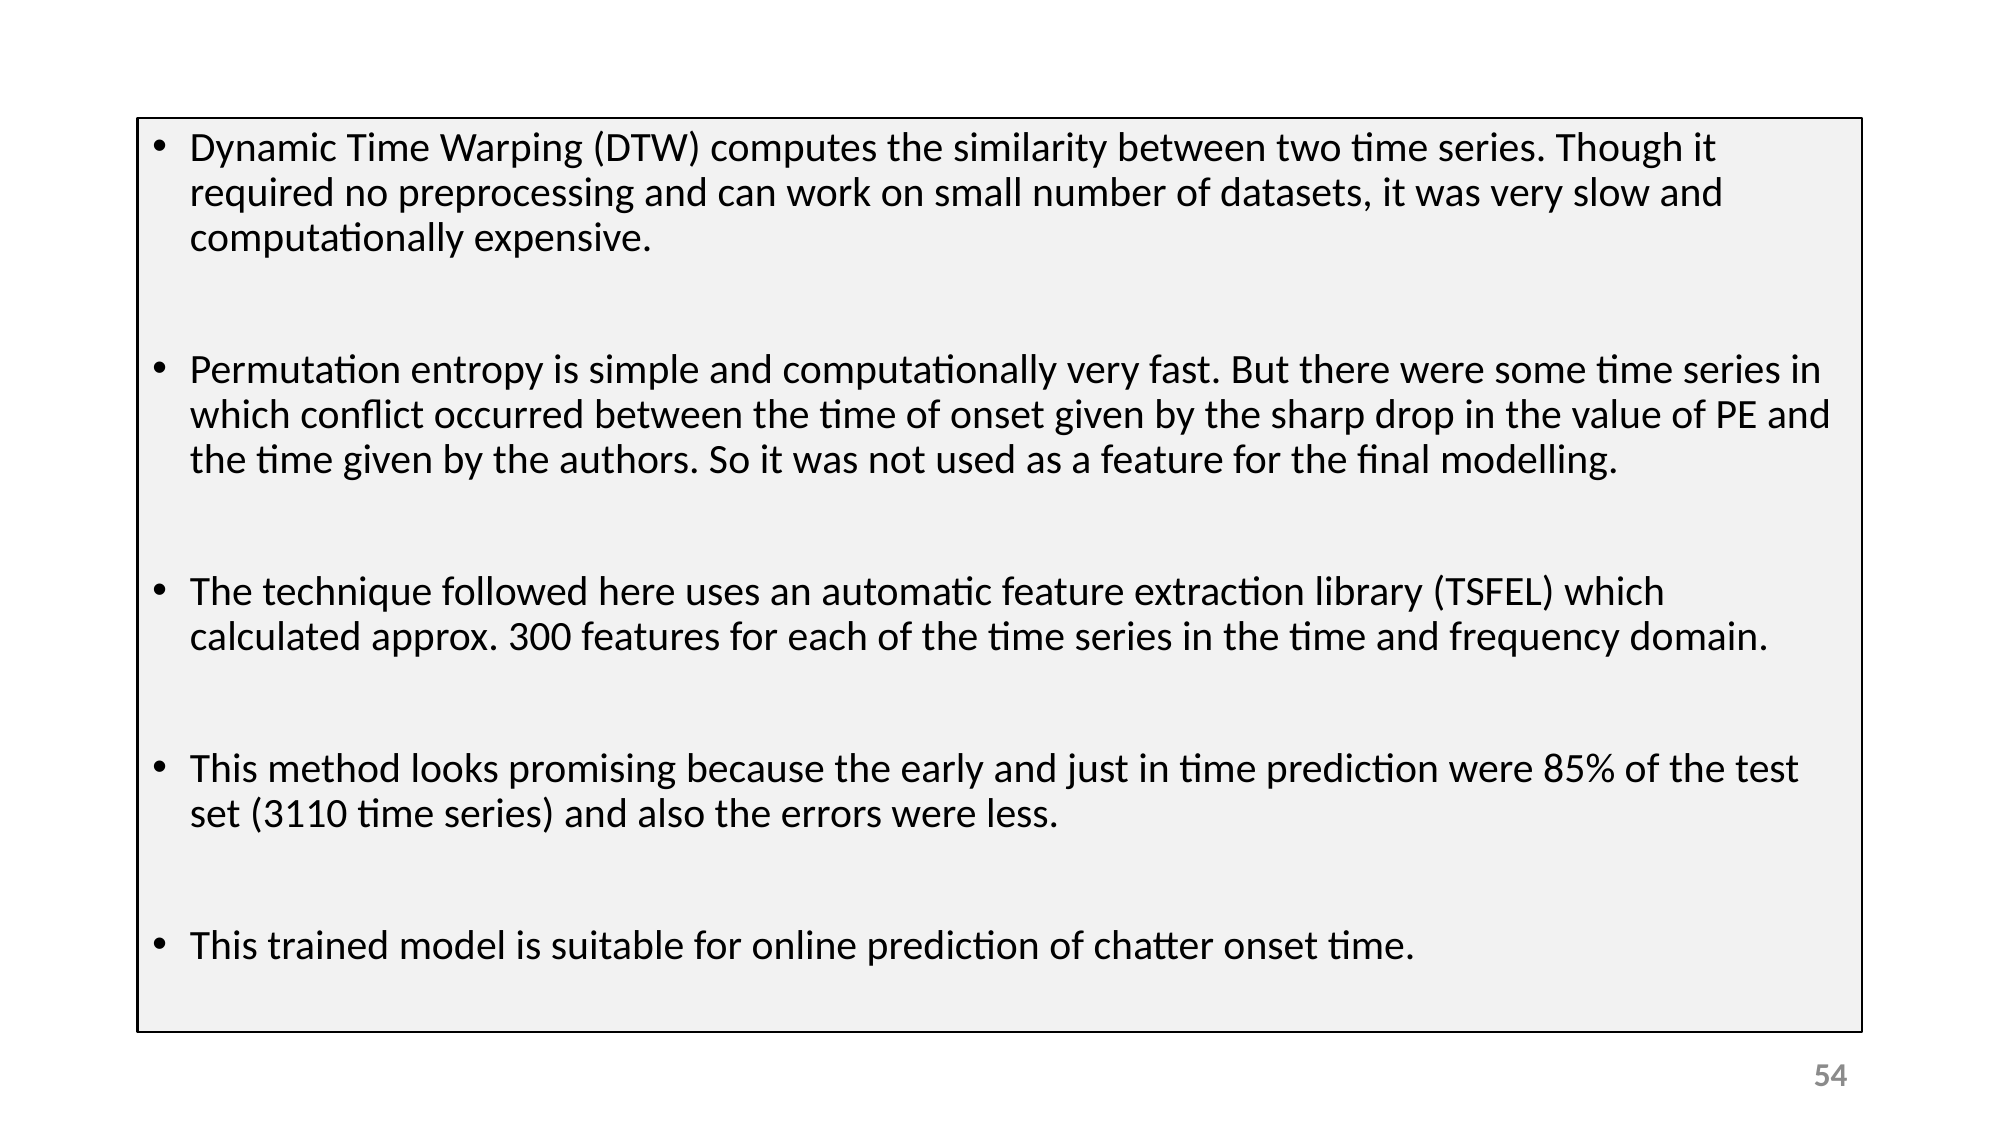

Dynamic Time Warping (DTW) computes the similarity between two time series. Though it required no preprocessing and can work on small number of datasets, it was very slow and computationally expensive.

Permutation entropy is simple and computationally very fast. But there were some time series in which conflict occurred between the time of onset given by the sharp drop in the value of PE and the time given by the authors. So it was not used as a feature for the final modelling.

The technique followed here uses an automatic feature extraction library (TSFEL) which calculated approx. 300 features for each of the time series in the time and frequency domain.

This method looks promising because the early and just in time prediction were 85% of the test set (3110 time series) and also the errors were less.

This trained model is suitable for online prediction of chatter onset time.

54